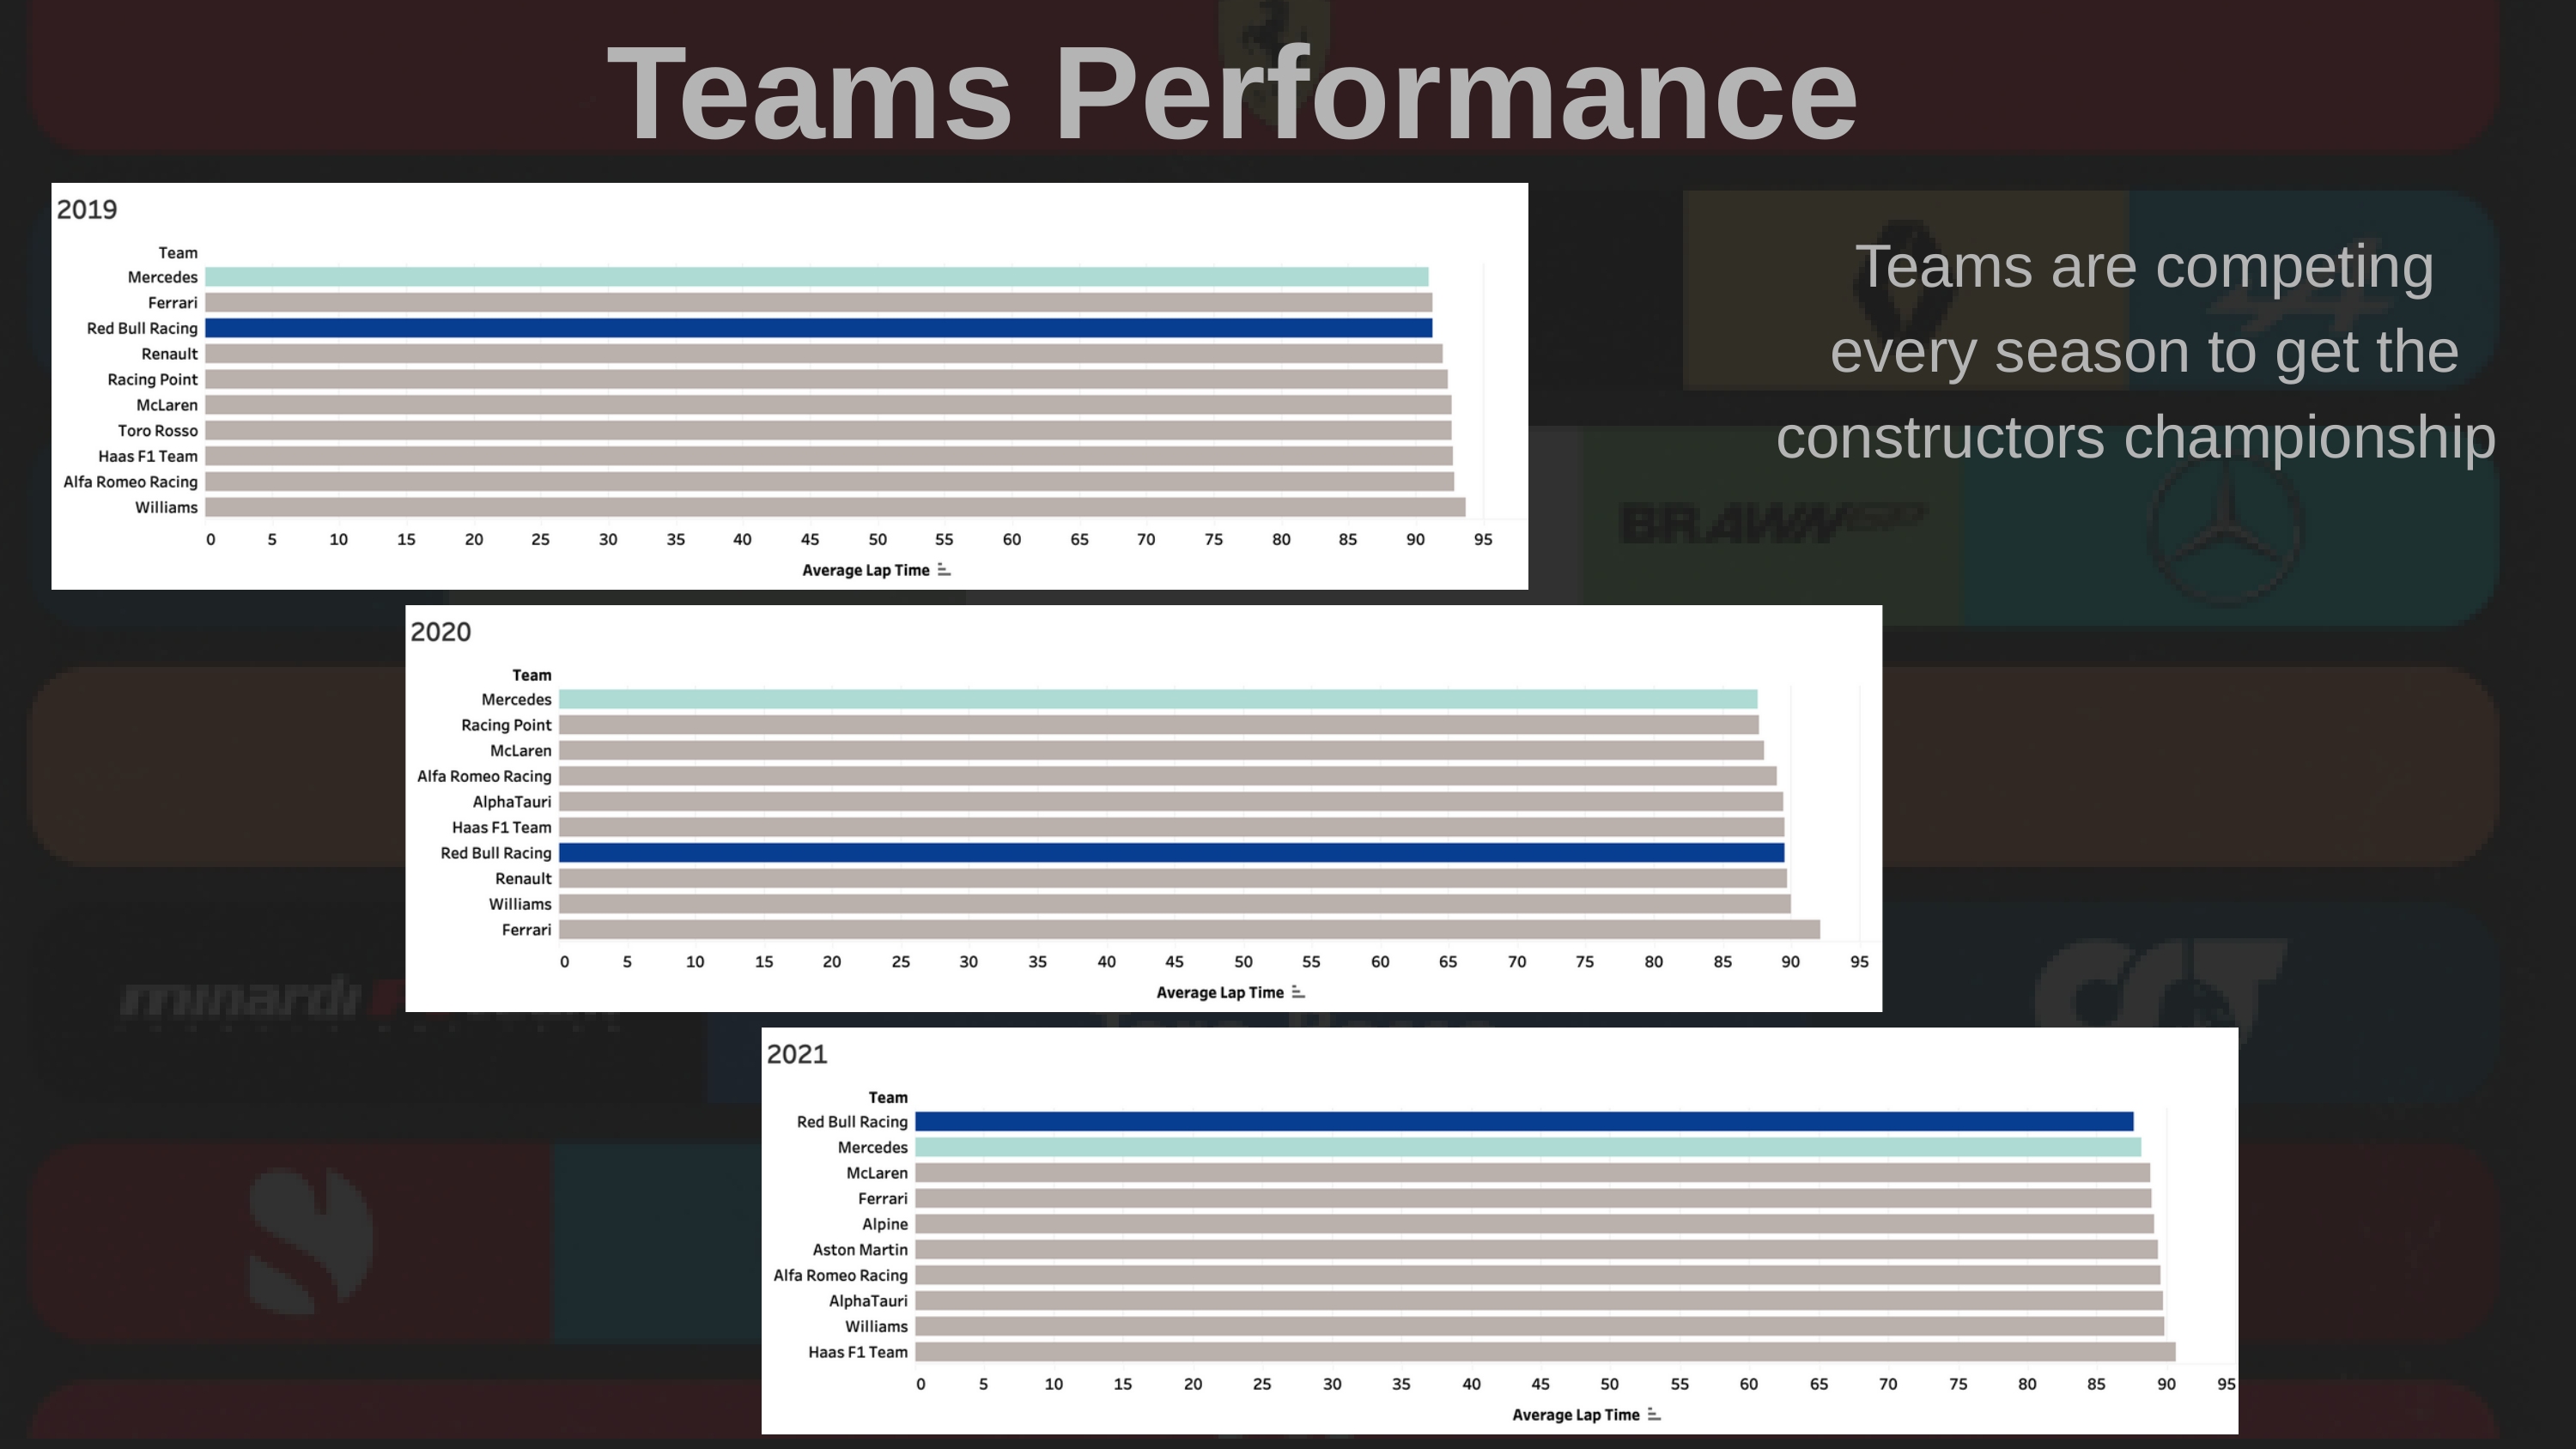

Teams Performance

Teams are competing every season to get the constructors championship